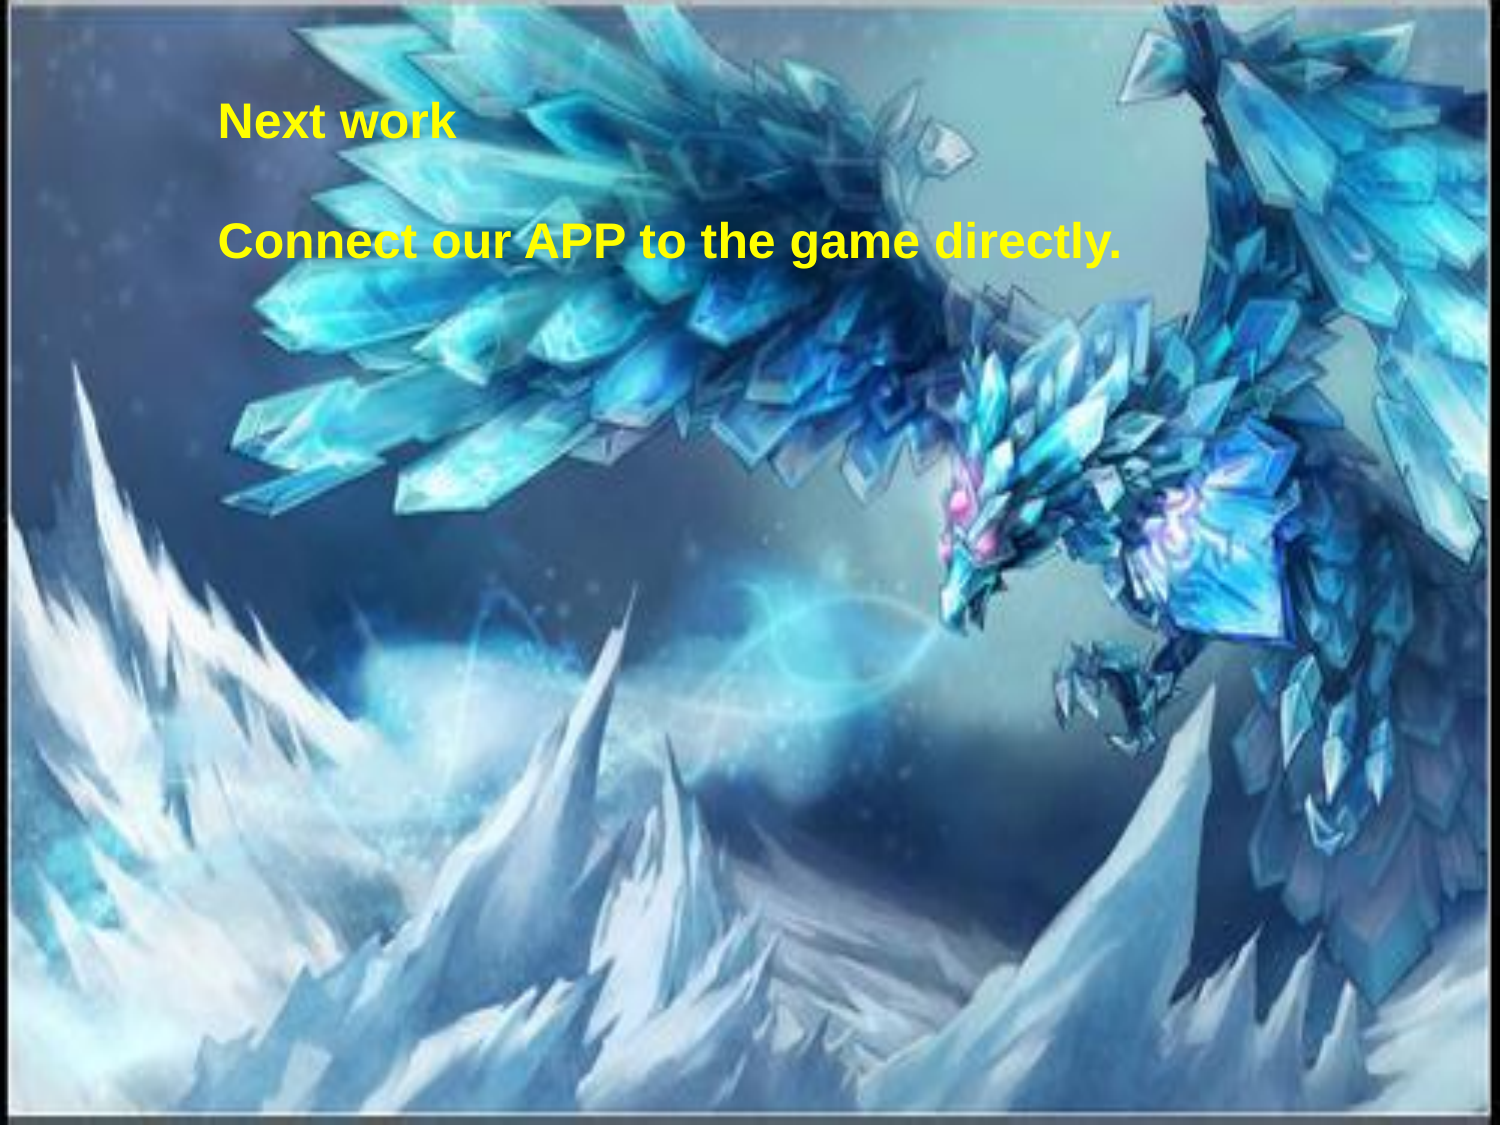

Next work

Connect our APP to the game directly.